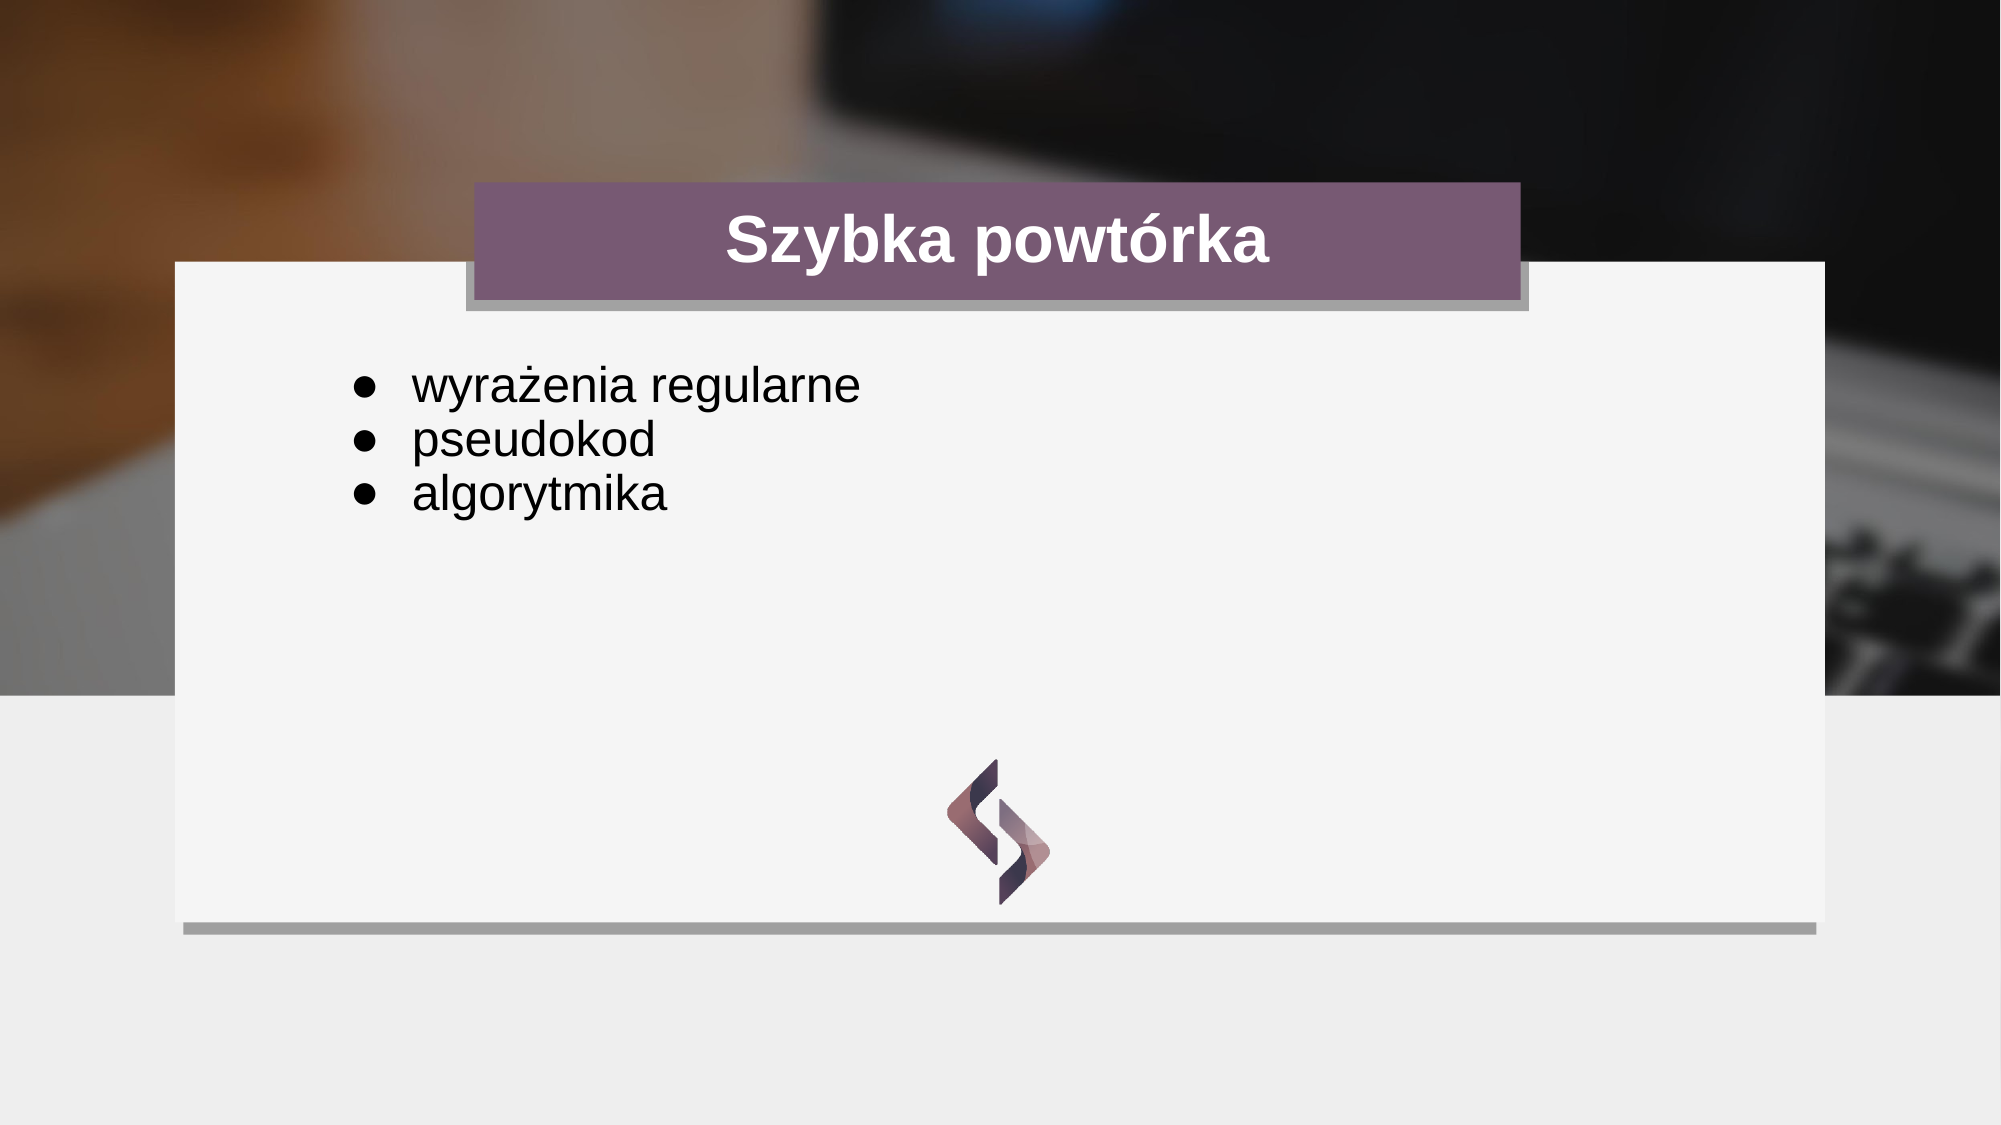

# Szybka powtórka
wyrażenia regularne
pseudokod
algorytmika